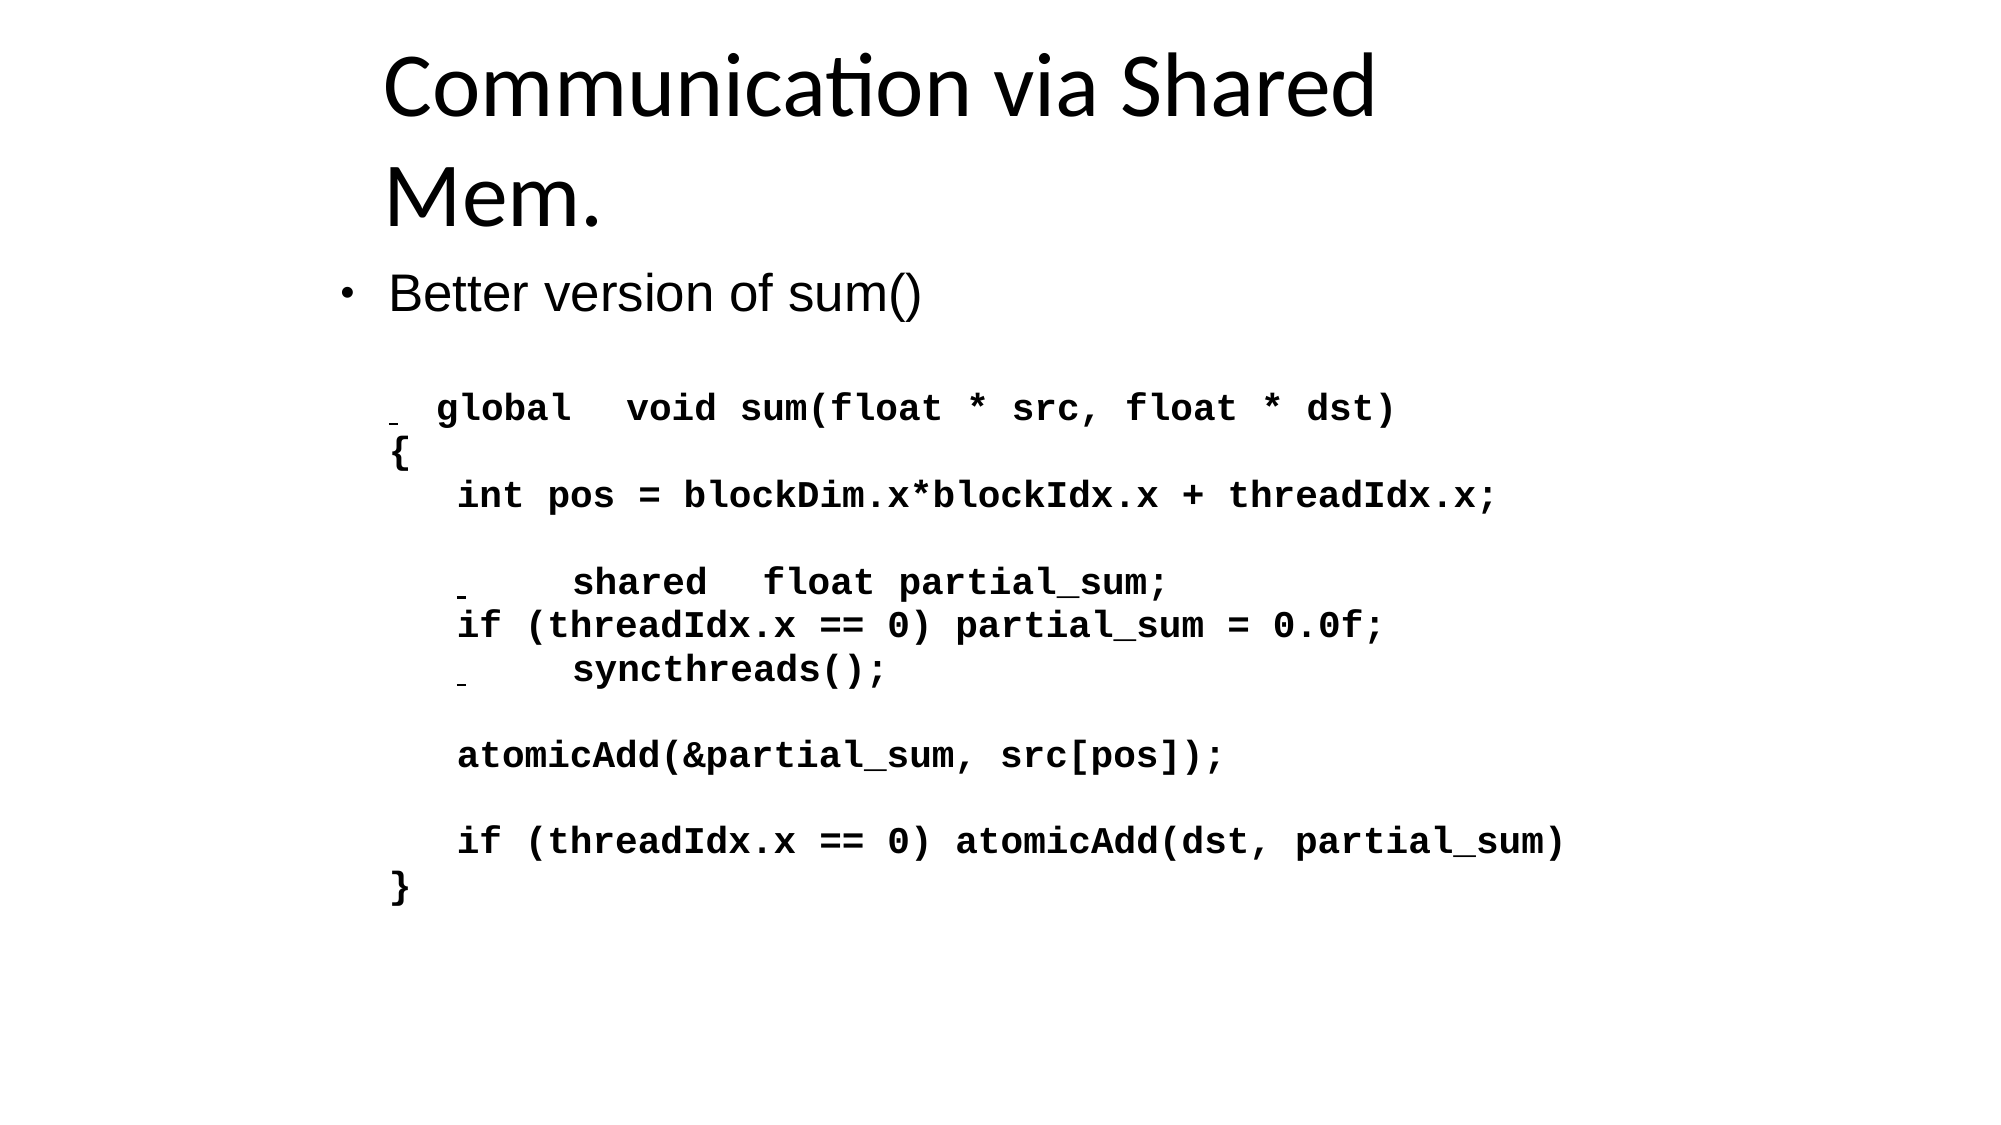

# Communication via Shared Mem.
Better version of sum()
●
 	global	void sum(float * src, float * dst)
{
int pos = blockDim.x*blockIdx.x + threadIdx.x;

 	shared	float partial_sum;
if (threadIdx.x == 0) partial_sum = 0.0f;
 	syncthreads();
atomicAdd(&partial_sum, src[pos]);

if (threadIdx.x == 0) atomicAdd(dst, partial_sum)
}